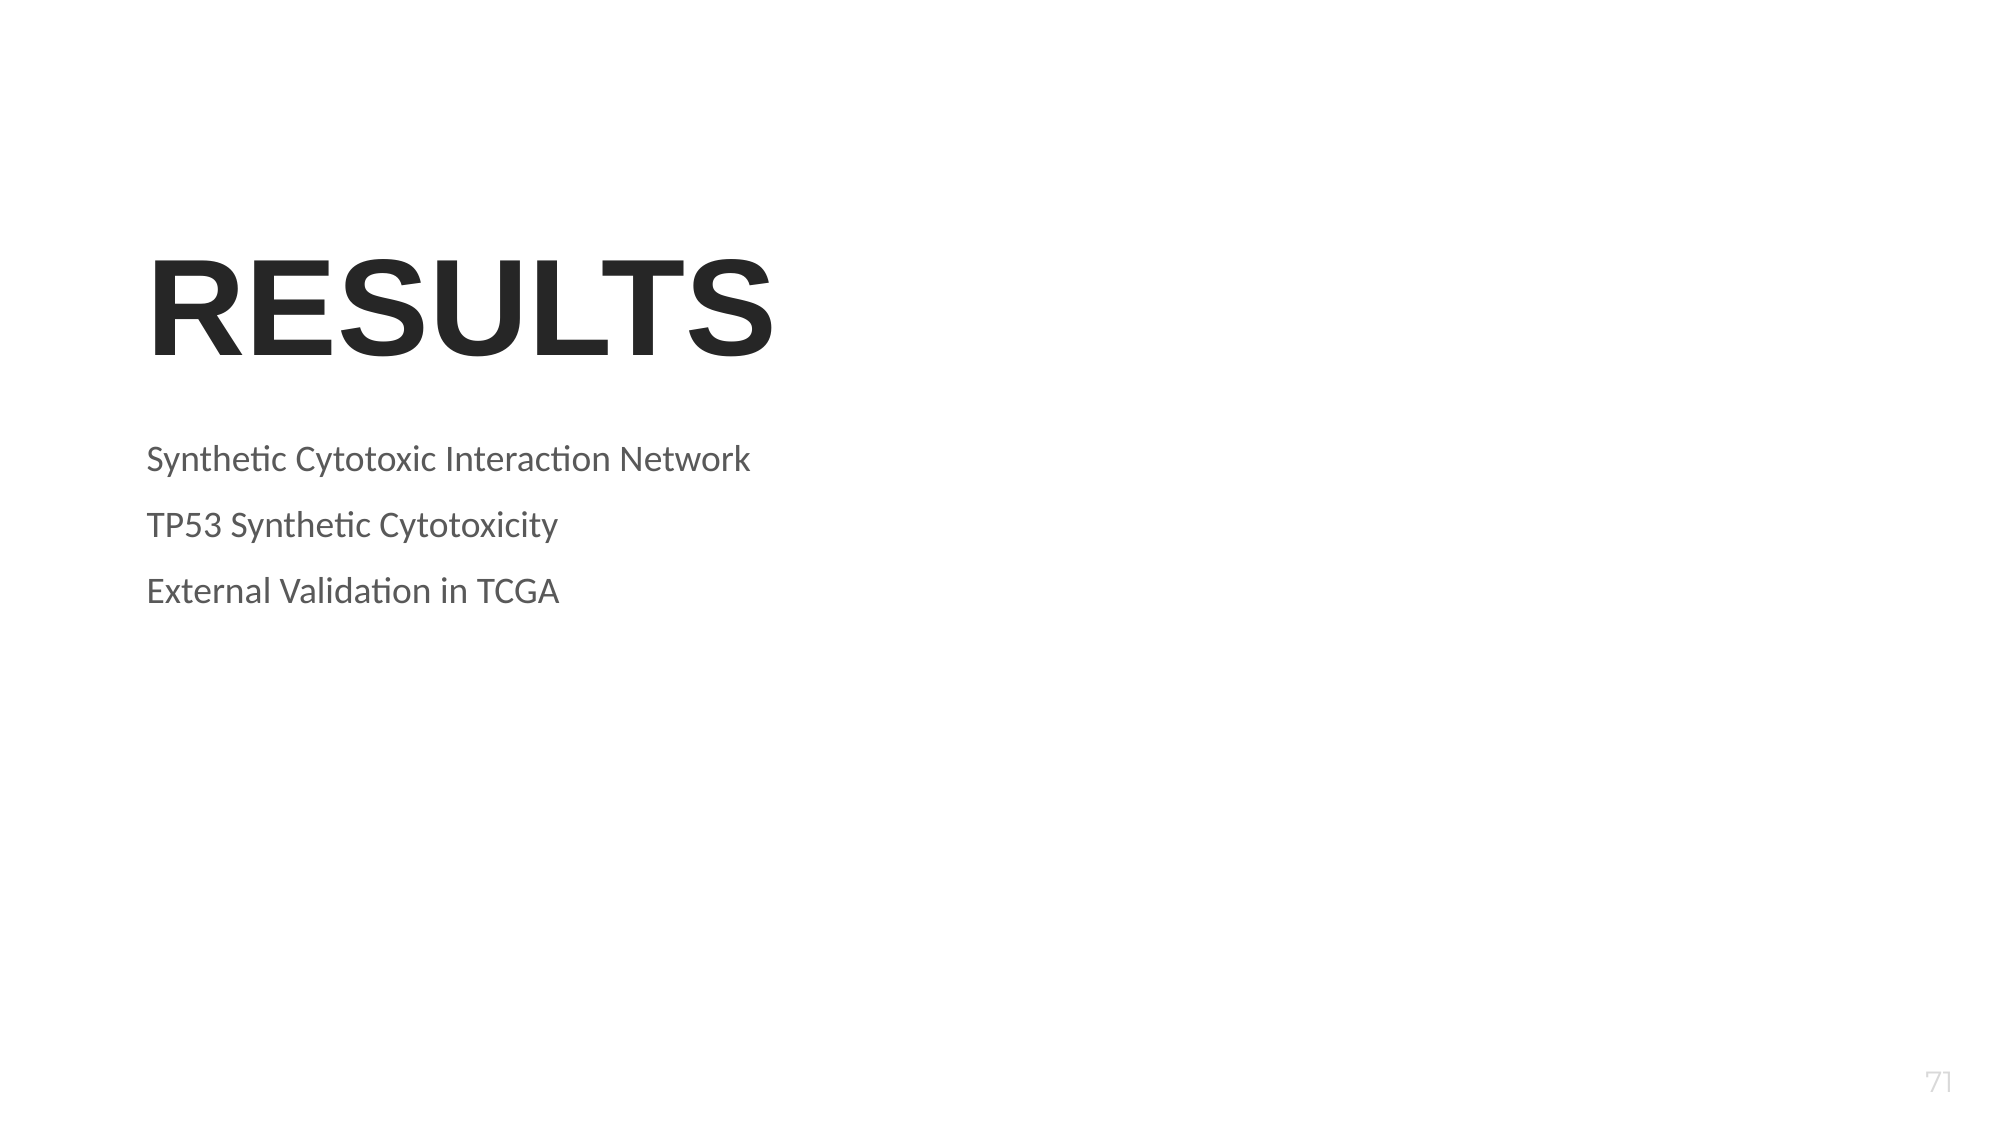

RESULTS
Synthetic Cytotoxic Interaction Network
TP53 Synthetic Cytotoxicity
External Validation in TCGA